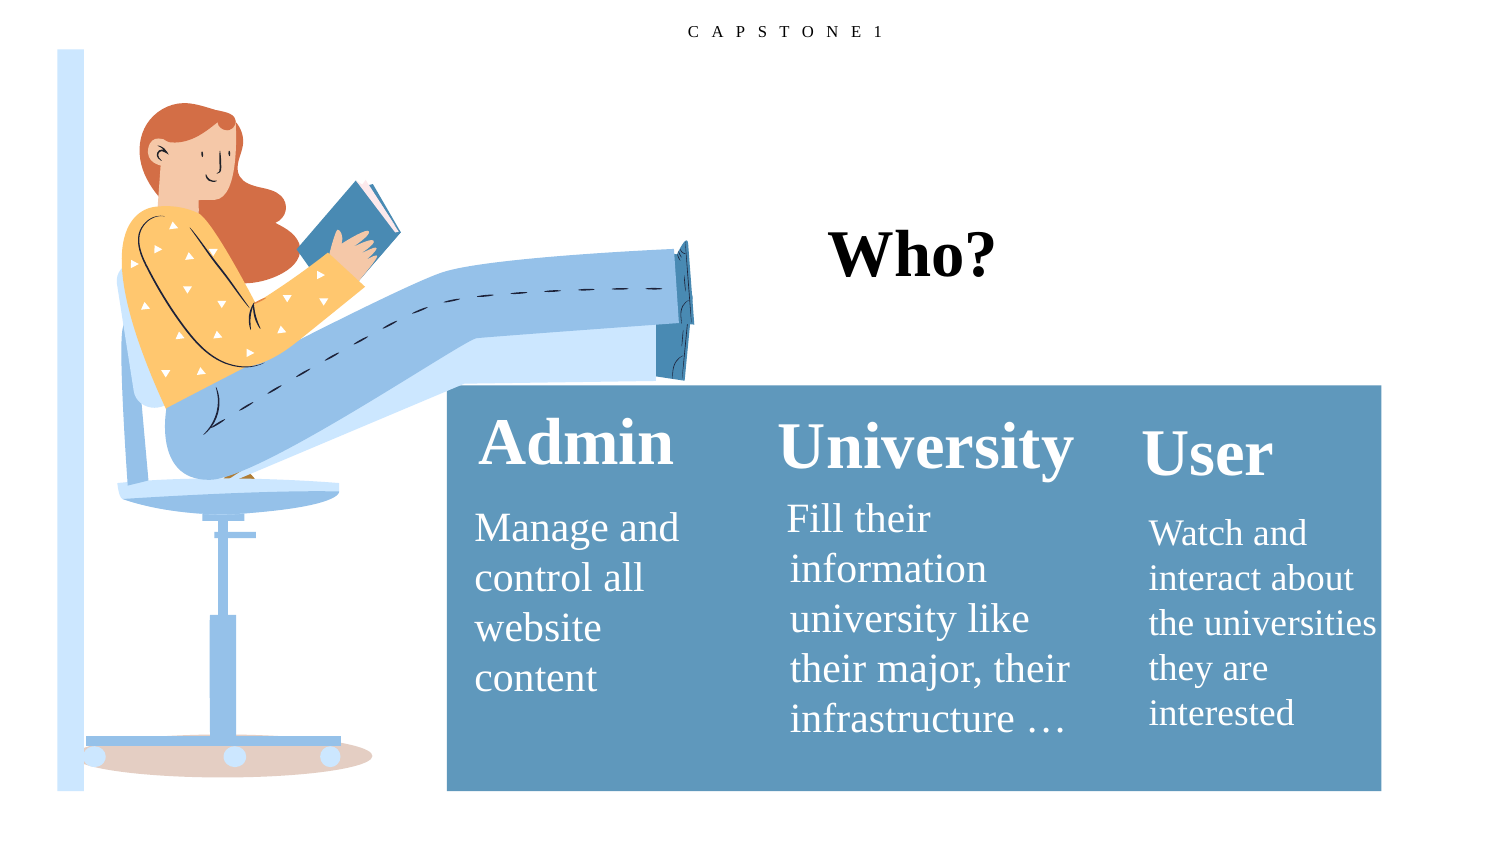

CAPSTONE1

Who?

# Admin
University
User

     Fill their information university like their major, their infrastructure …
Manage and control all website content

Watch and interact about the universities they are interested